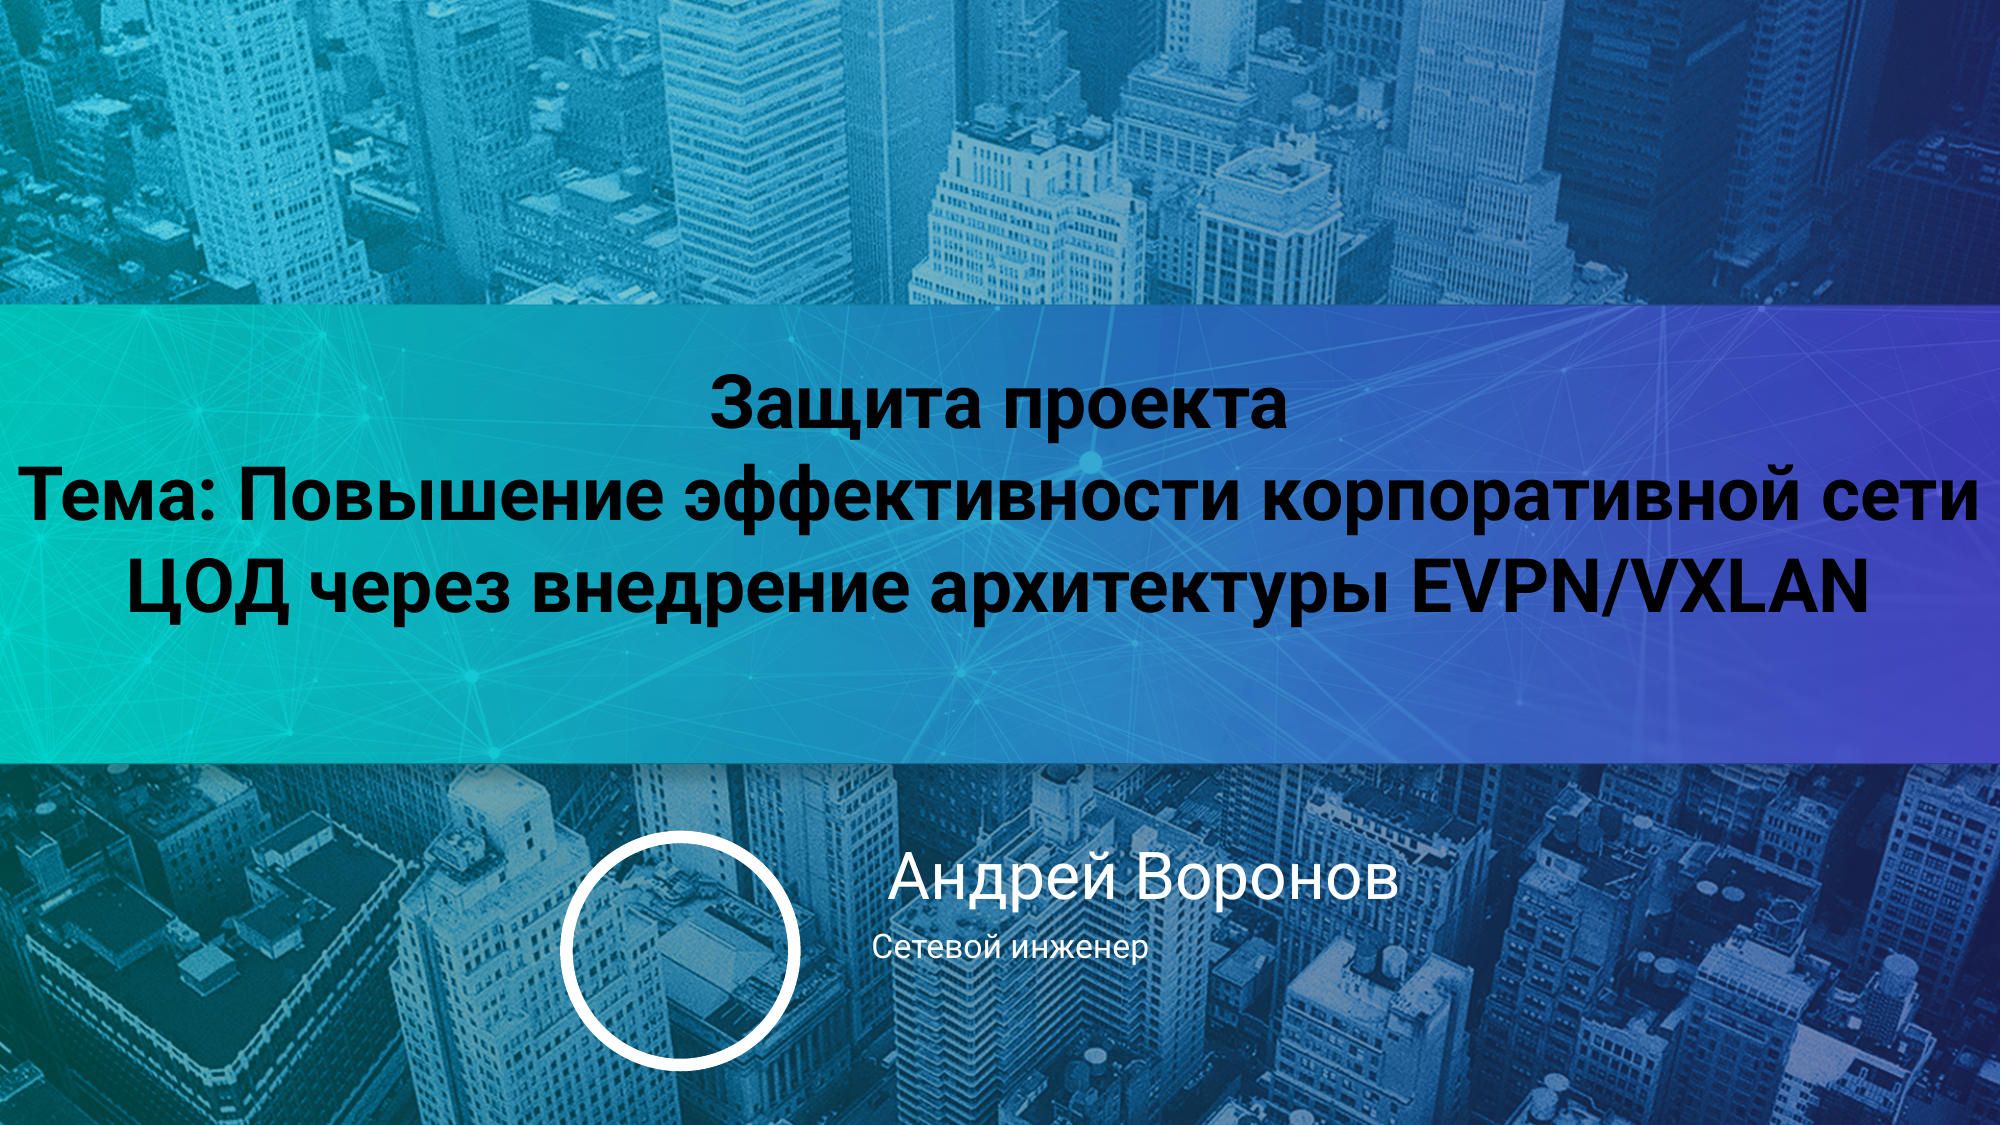

# Защита проекта
Тема: Повышение эффективности корпоративной сети ЦОД через внедрение архитектуры EVPN/VXLAN

 Андрей Воронов
Сетевой инженер